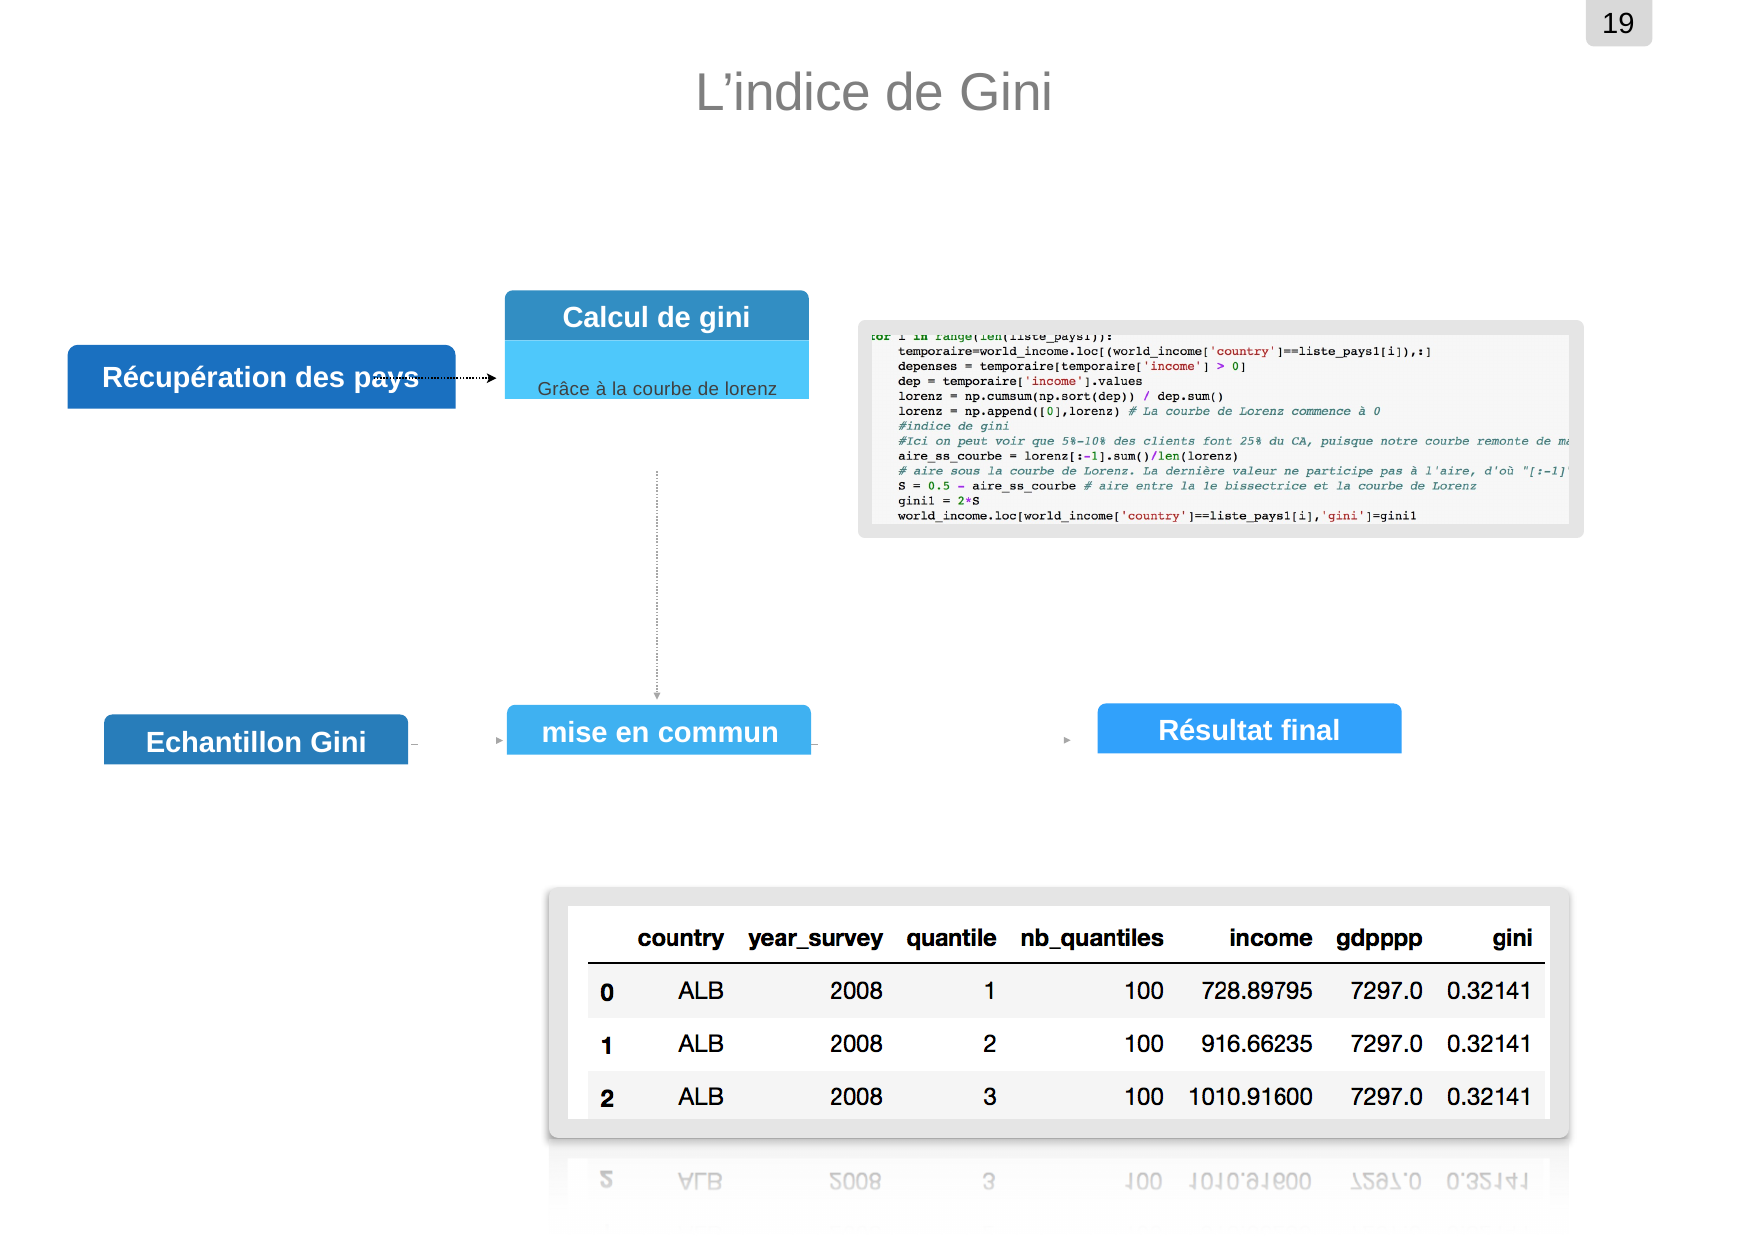

19
# L’indice de Gini

Calcul de gini

Grâce à la courbe de lorenz

Récupération des pays

Résultat final
 		mise en commun

Echantillon Gini